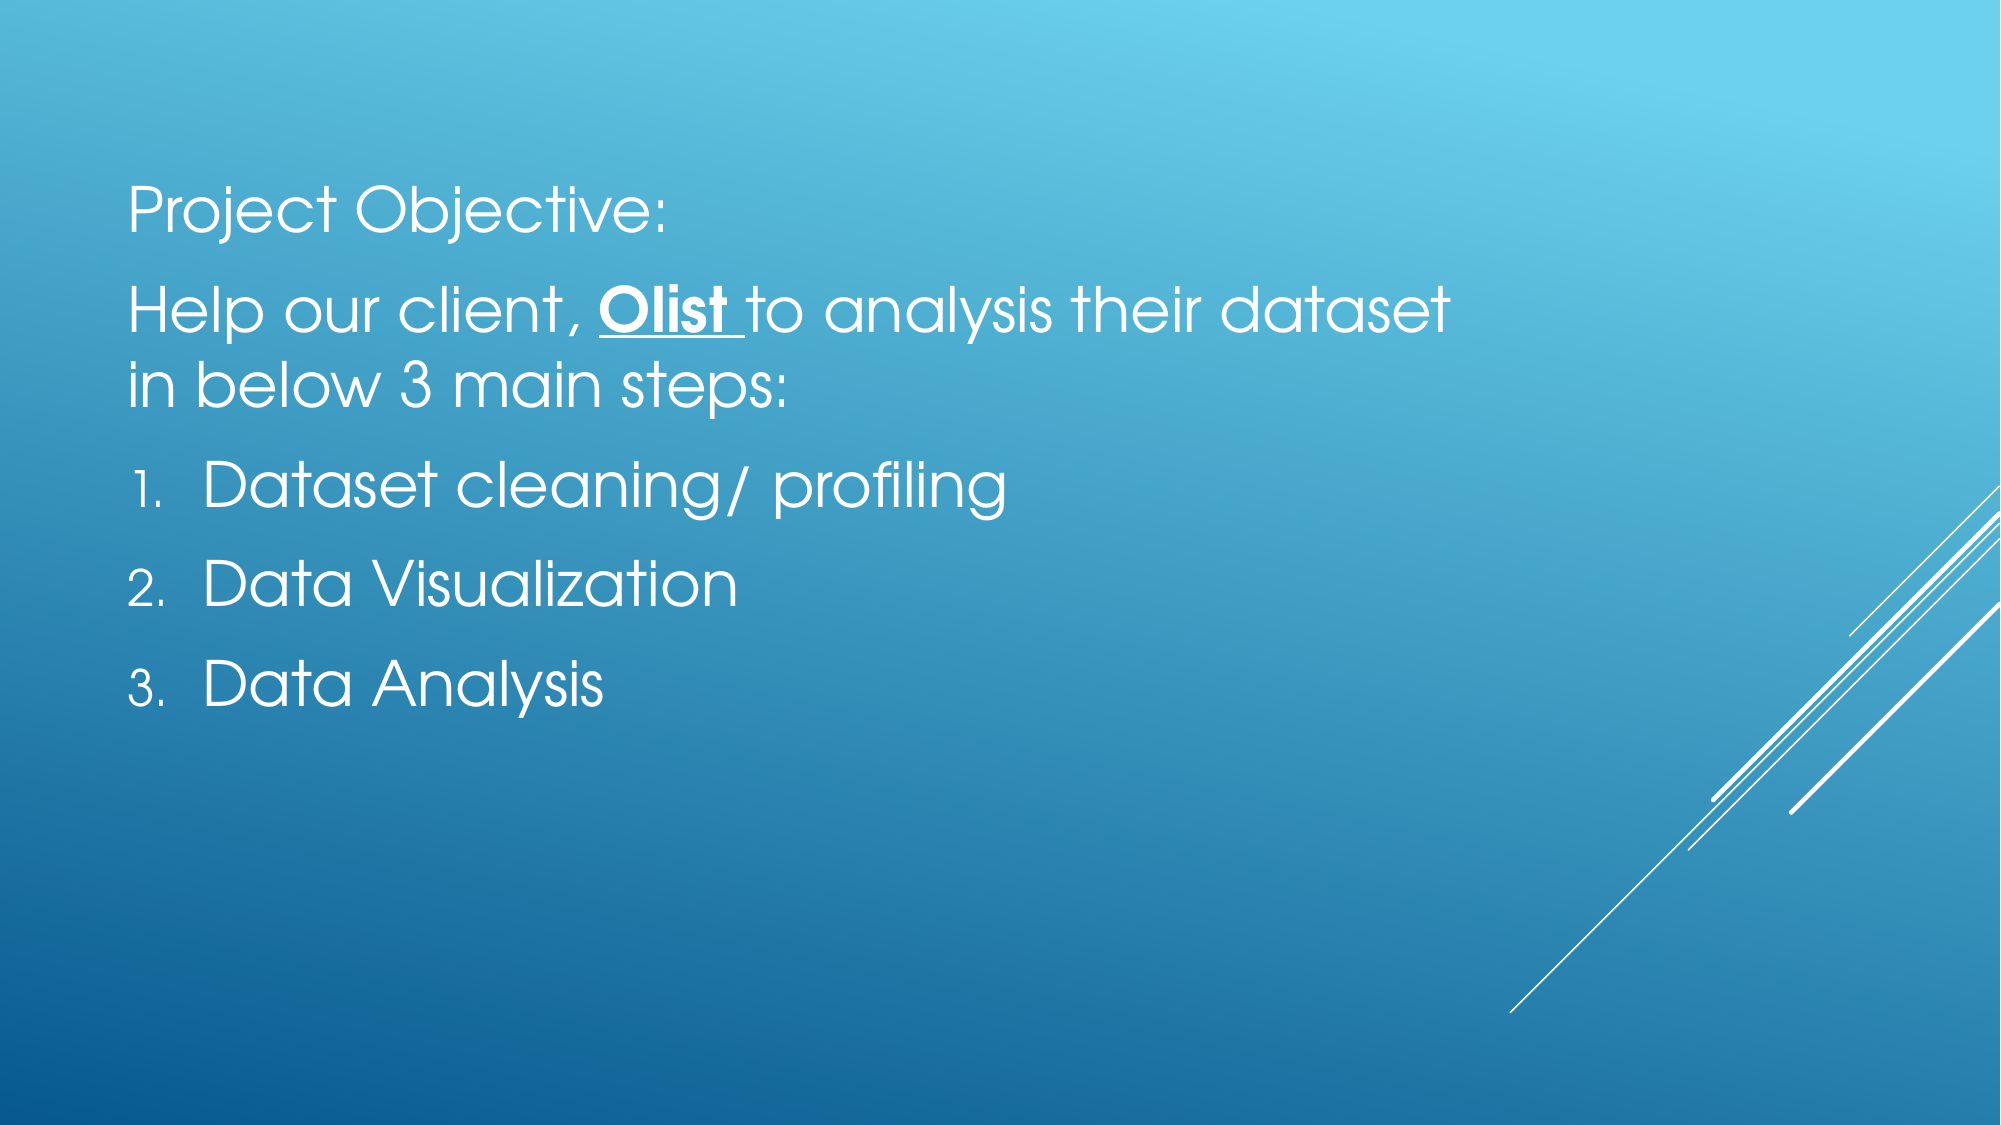

Project Objective:
Help our client, Olist to analysis their dataset in below 3 main steps:
Dataset cleaning/ profiling
Data Visualization
Data Analysis
#